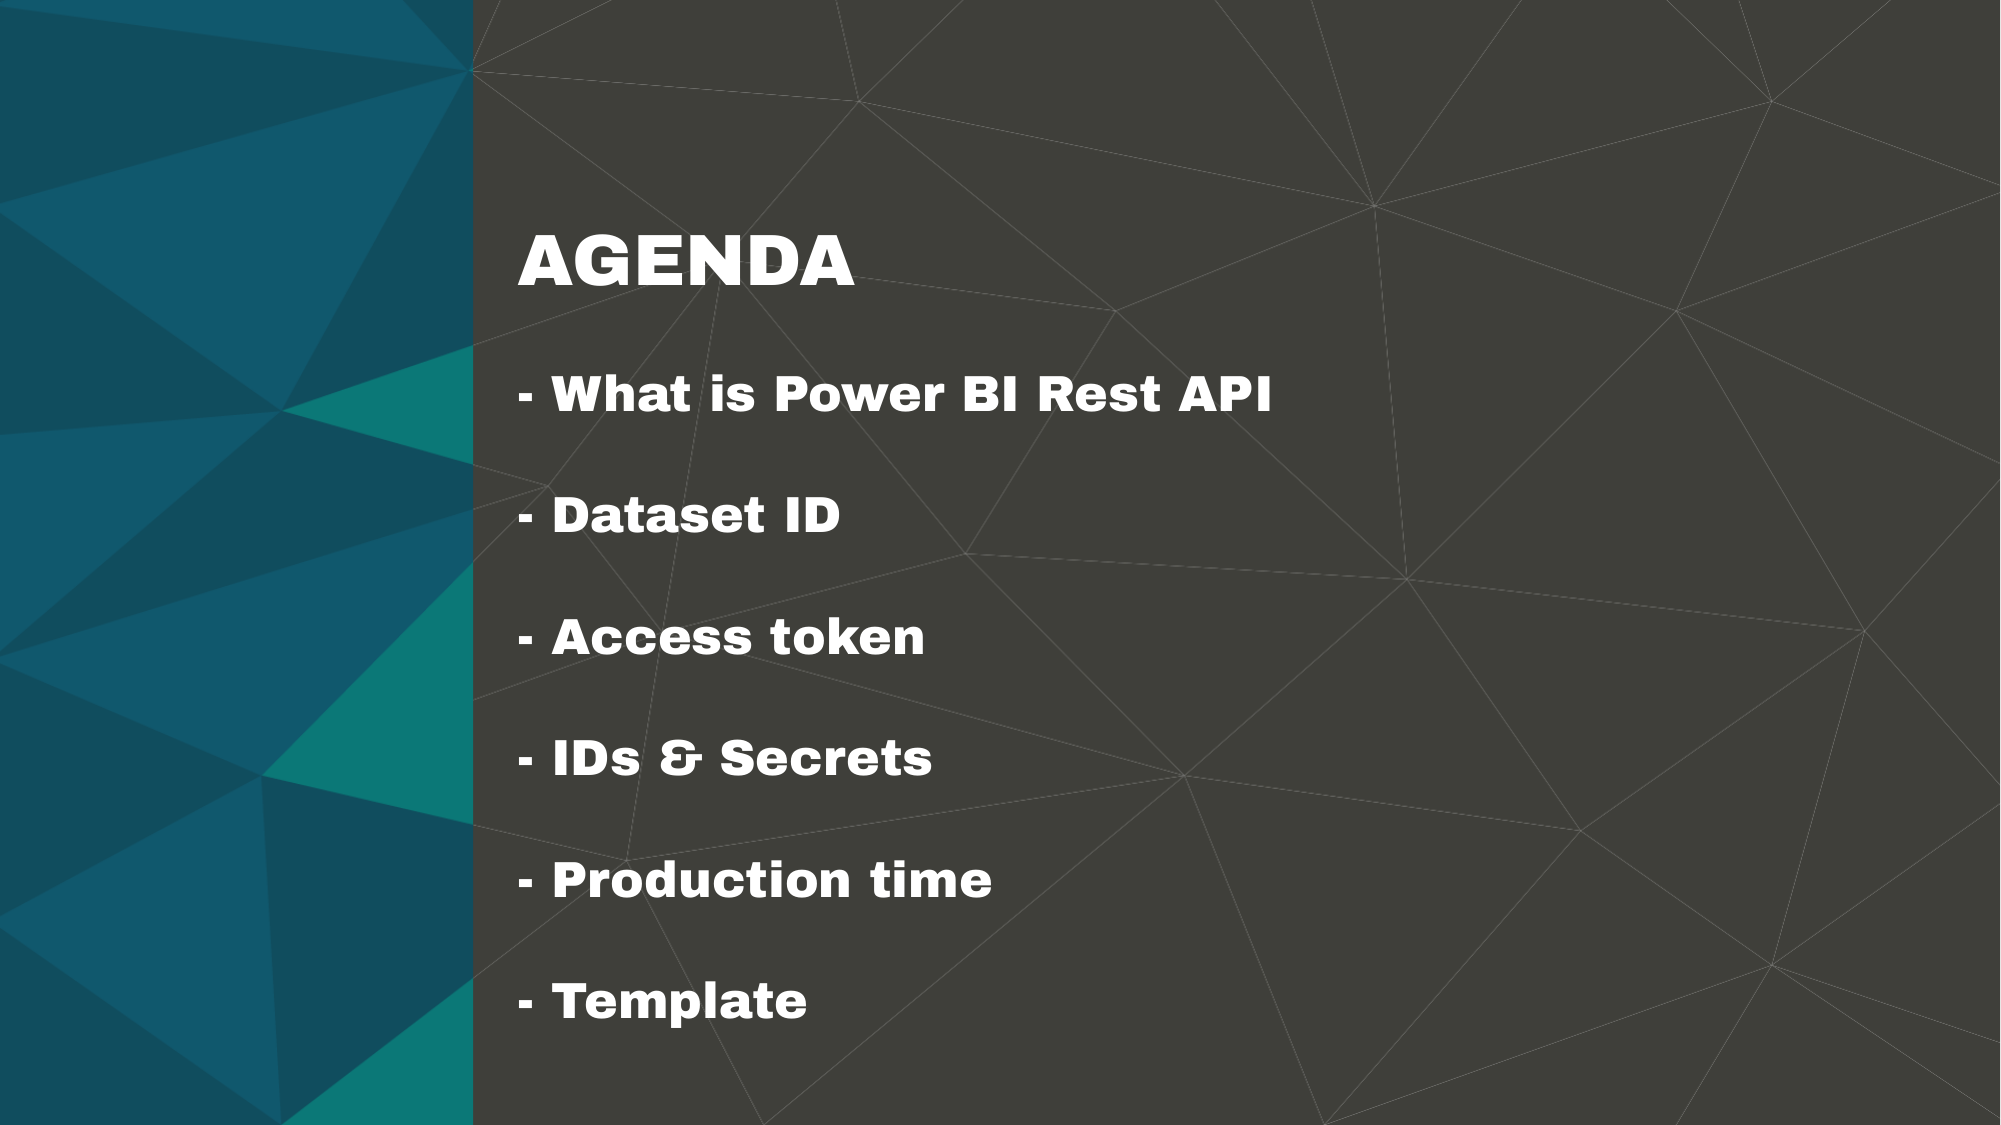

# AGENDA - What is Power BI Rest API - Dataset ID - Access token - IDs & Secrets - Production time - Template